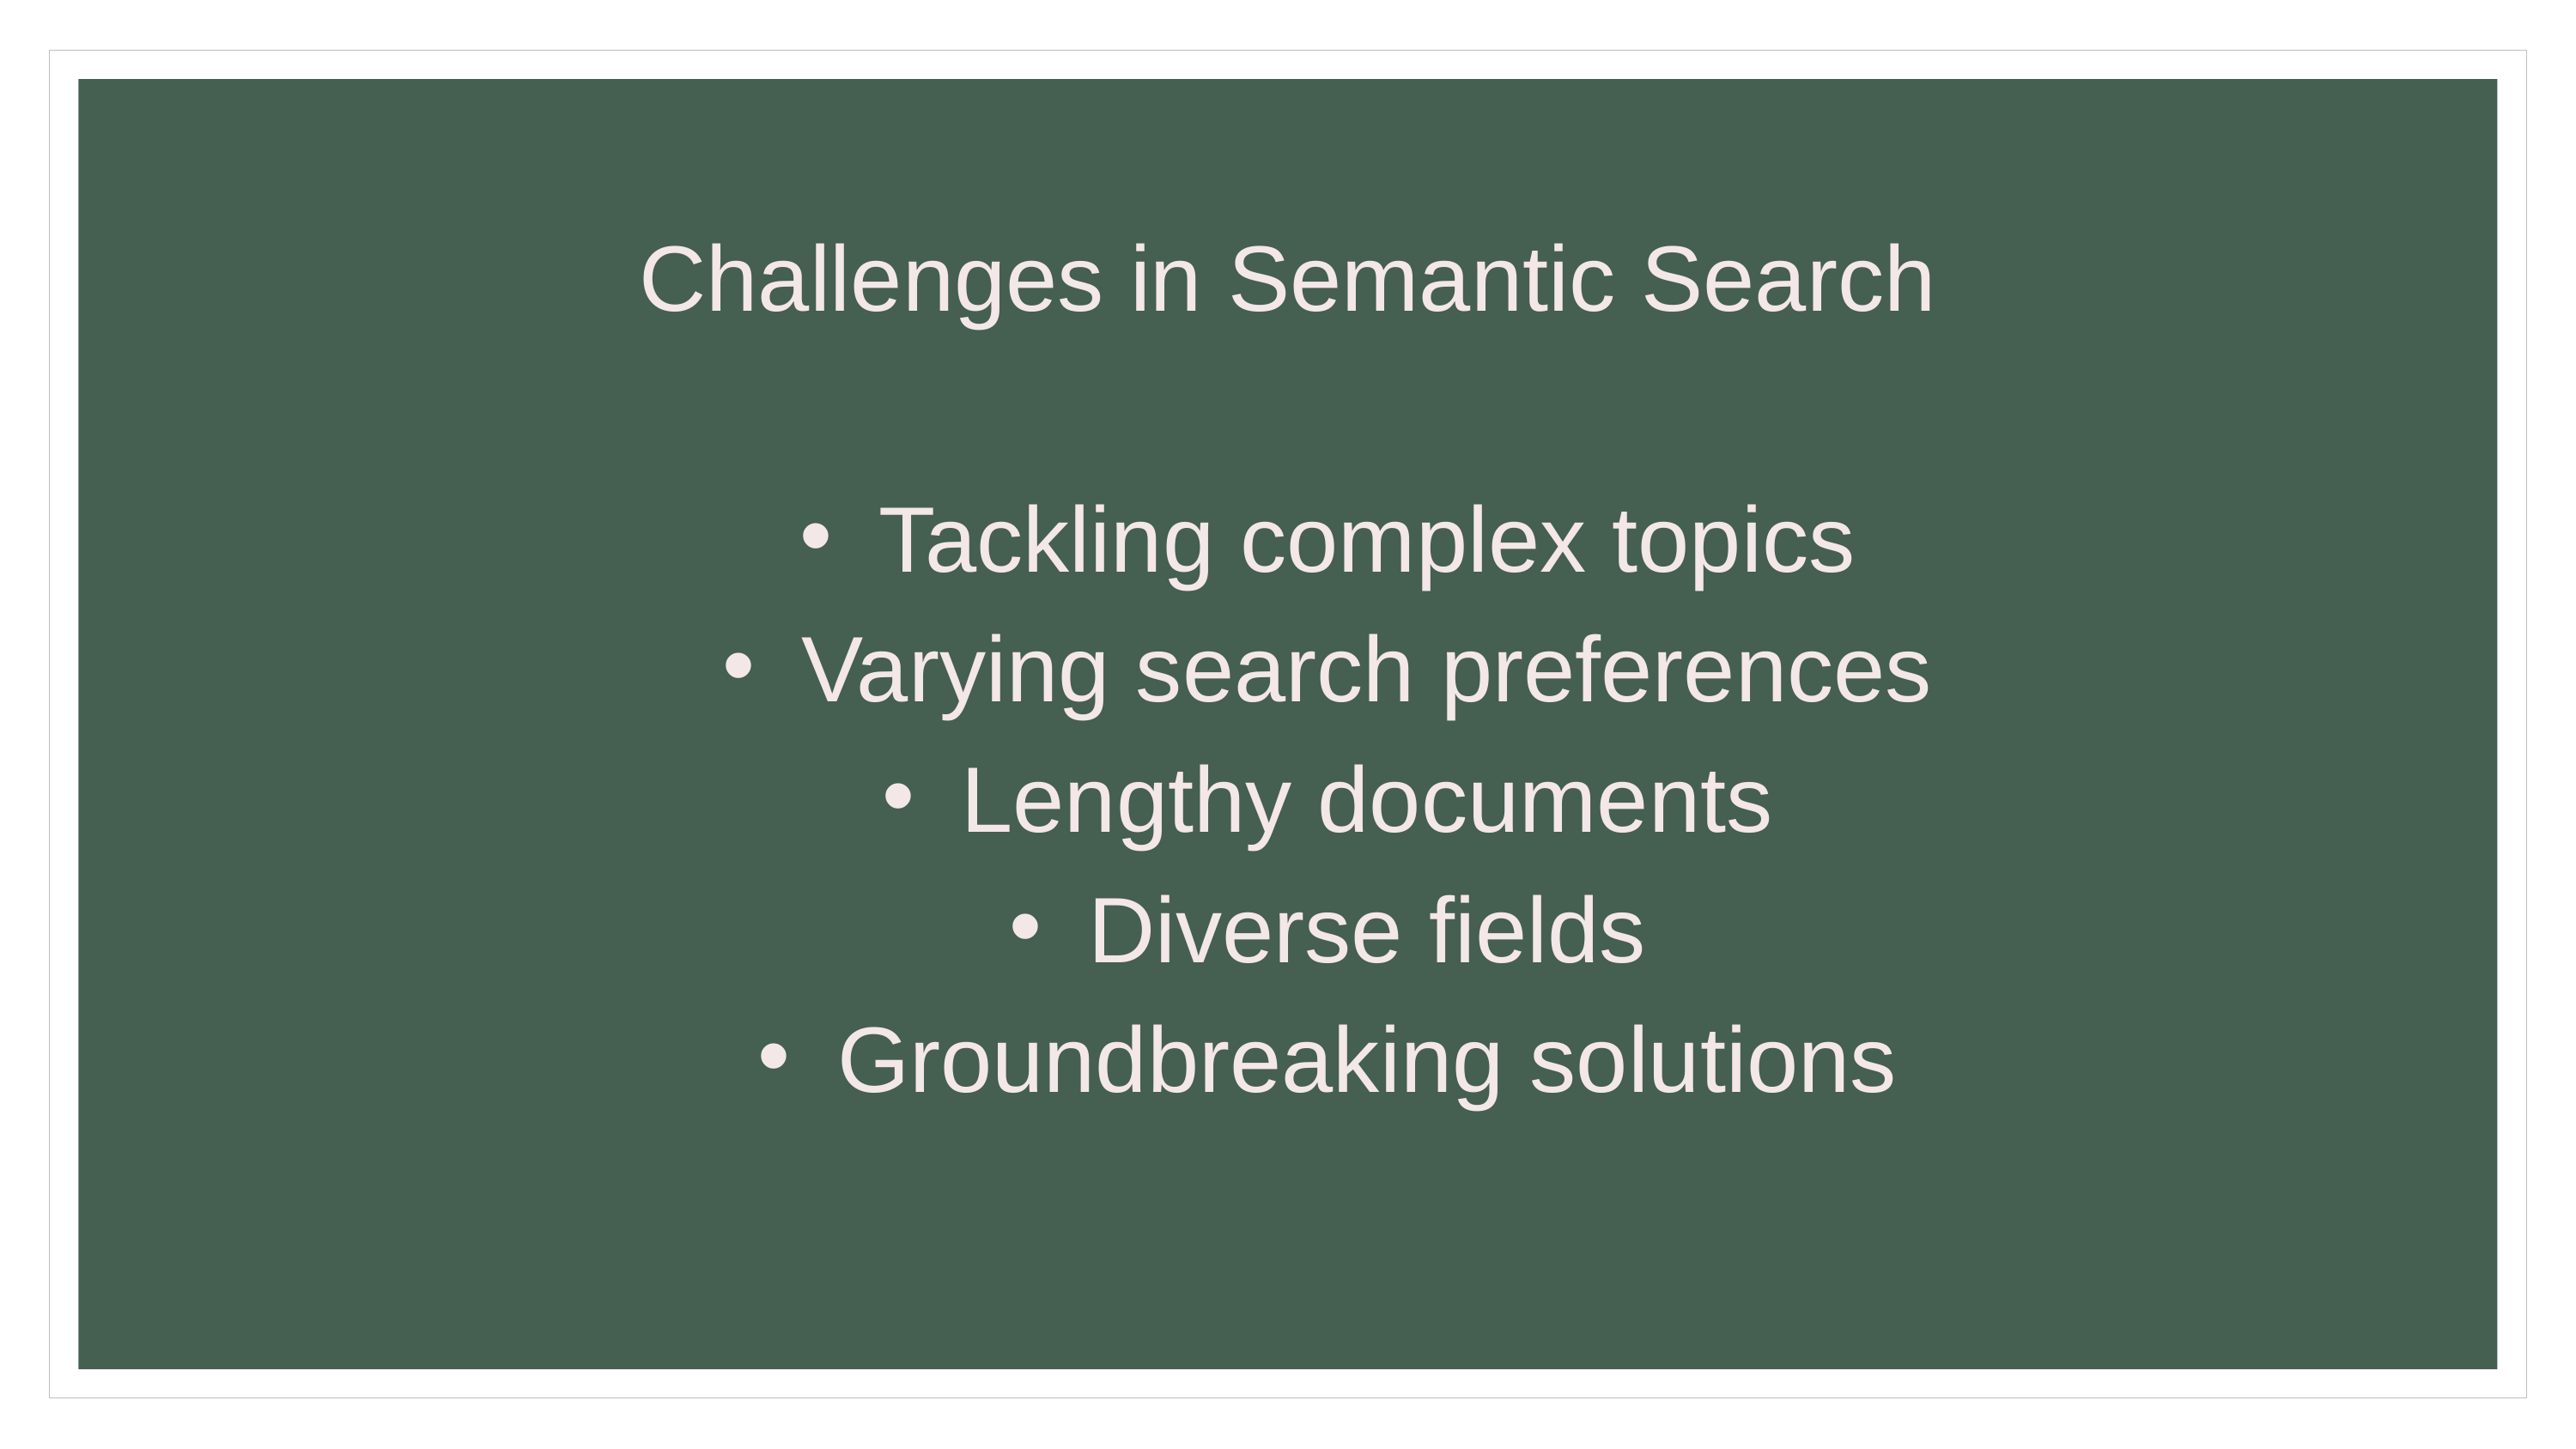

Challenges in Semantic Search

Tackling complex topics
Varying search preferences
Lengthy documents
Diverse fields
Groundbreaking solutions